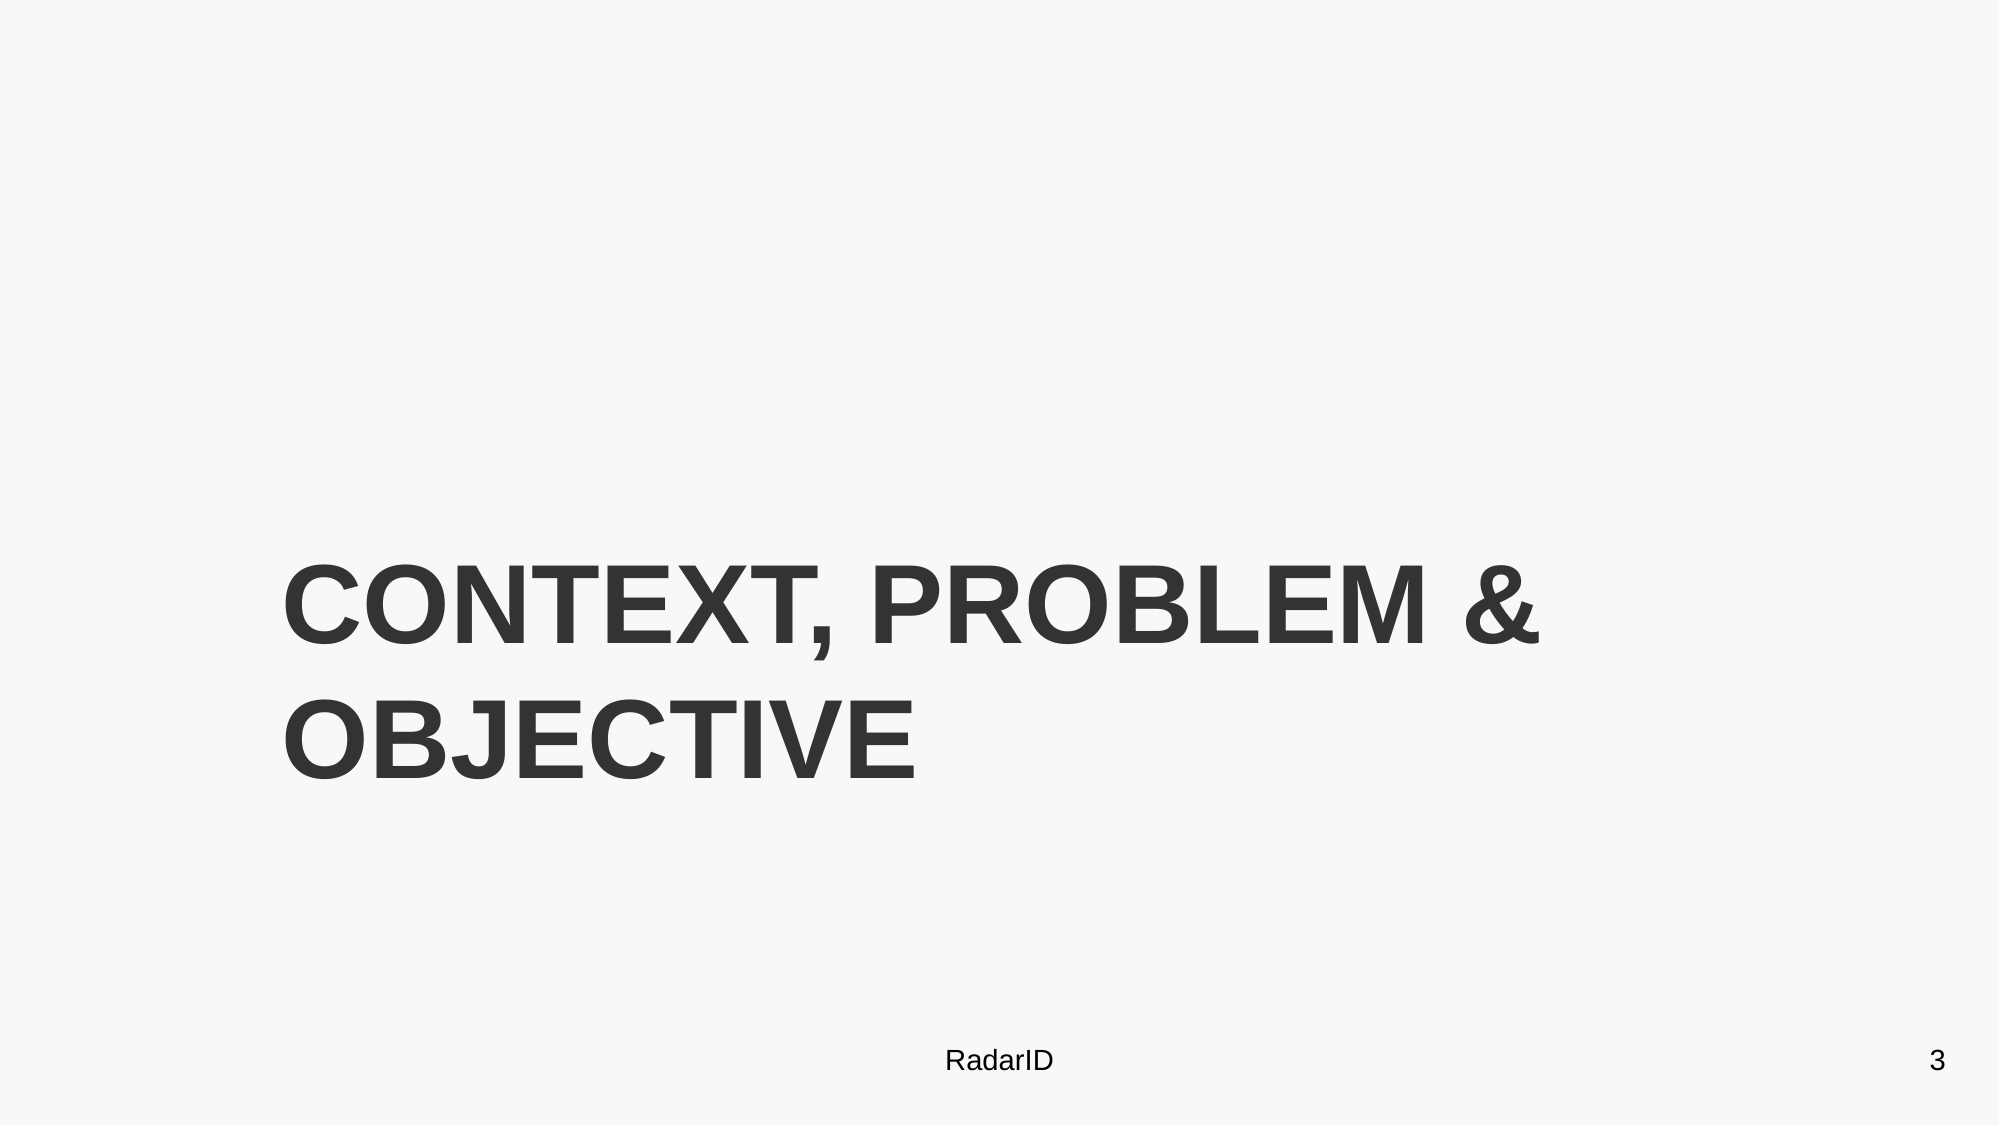

# CONTEXT, PROBLEM & OBJECTIVE
RadarID
3